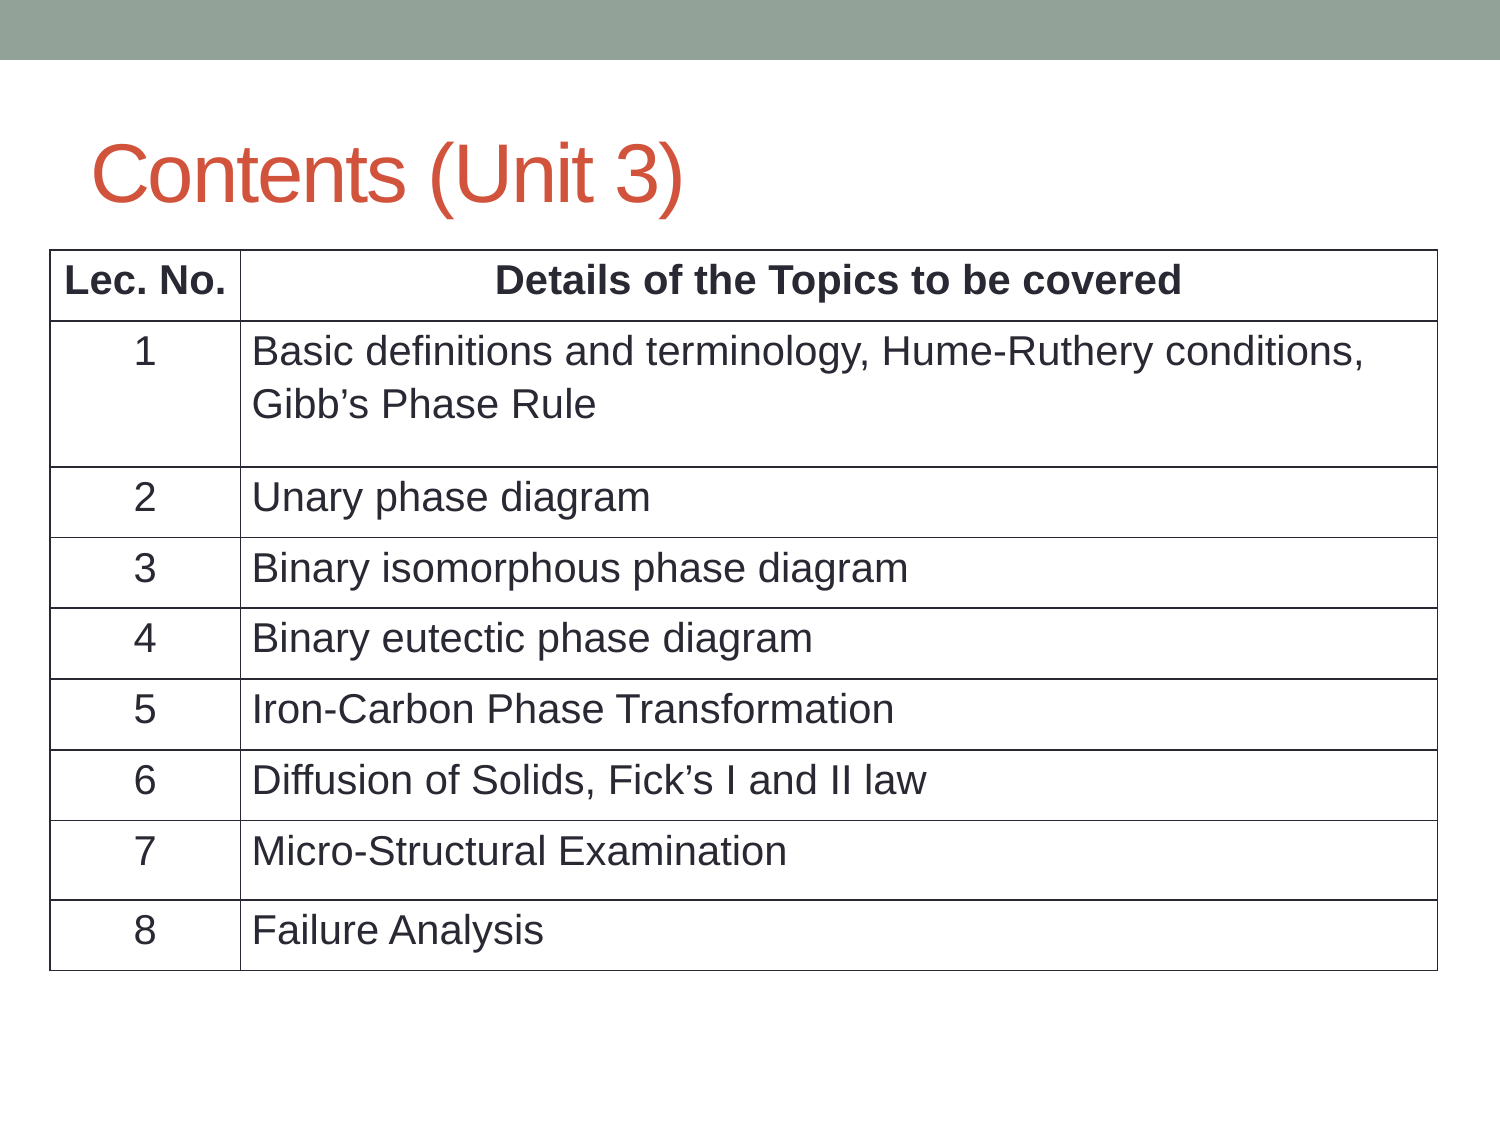

# Contents (Unit 3)
| Lec. No. | Details of the Topics to be covered |
| --- | --- |
| 1 | Basic definitions and terminology, Hume-Ruthery conditions, Gibb’s Phase Rule |
| 2 | Unary phase diagram |
| 3 | Binary isomorphous phase diagram |
| 4 | Binary eutectic phase diagram |
| 5 | Iron-Carbon Phase Transformation |
| 6 | Diffusion of Solids, Fick’s I and II law |
| 7 | Micro-Structural Examination |
| 8 | Failure Analysis |